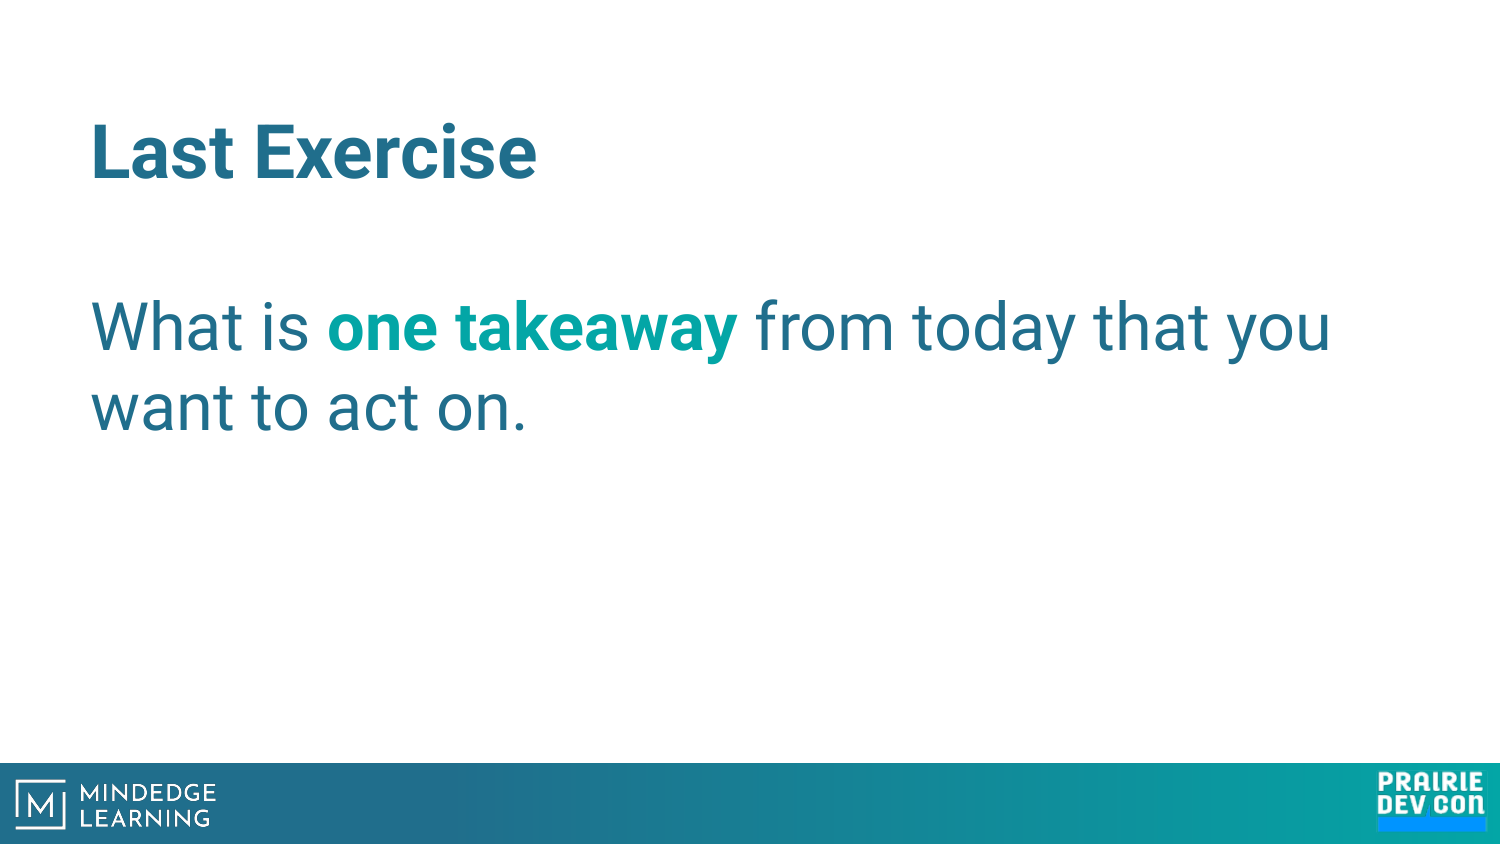

# Last Exercise

What is one takeaway from today that you want to act on.